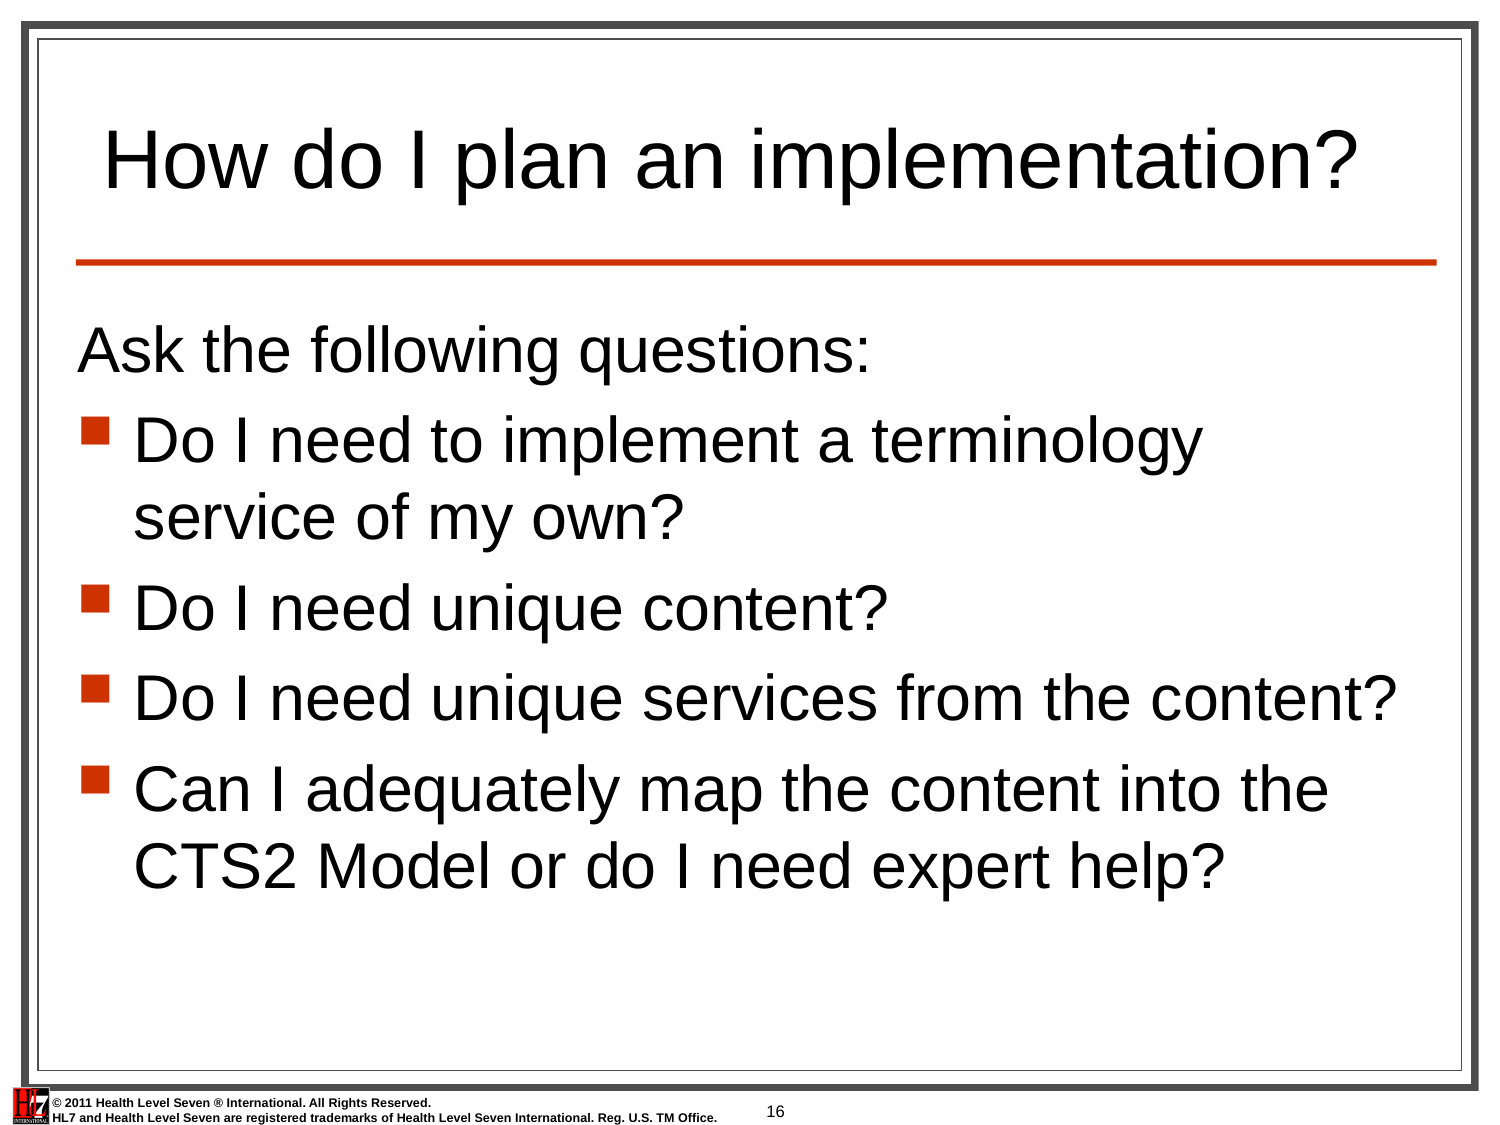

# How do I plan an implementation?
Ask the following questions:
Do I need to implement a terminology service of my own?
Do I need unique content?
Do I need unique services from the content?
Can I adequately map the content into the  CTS2 Model or do I need expert help?
16